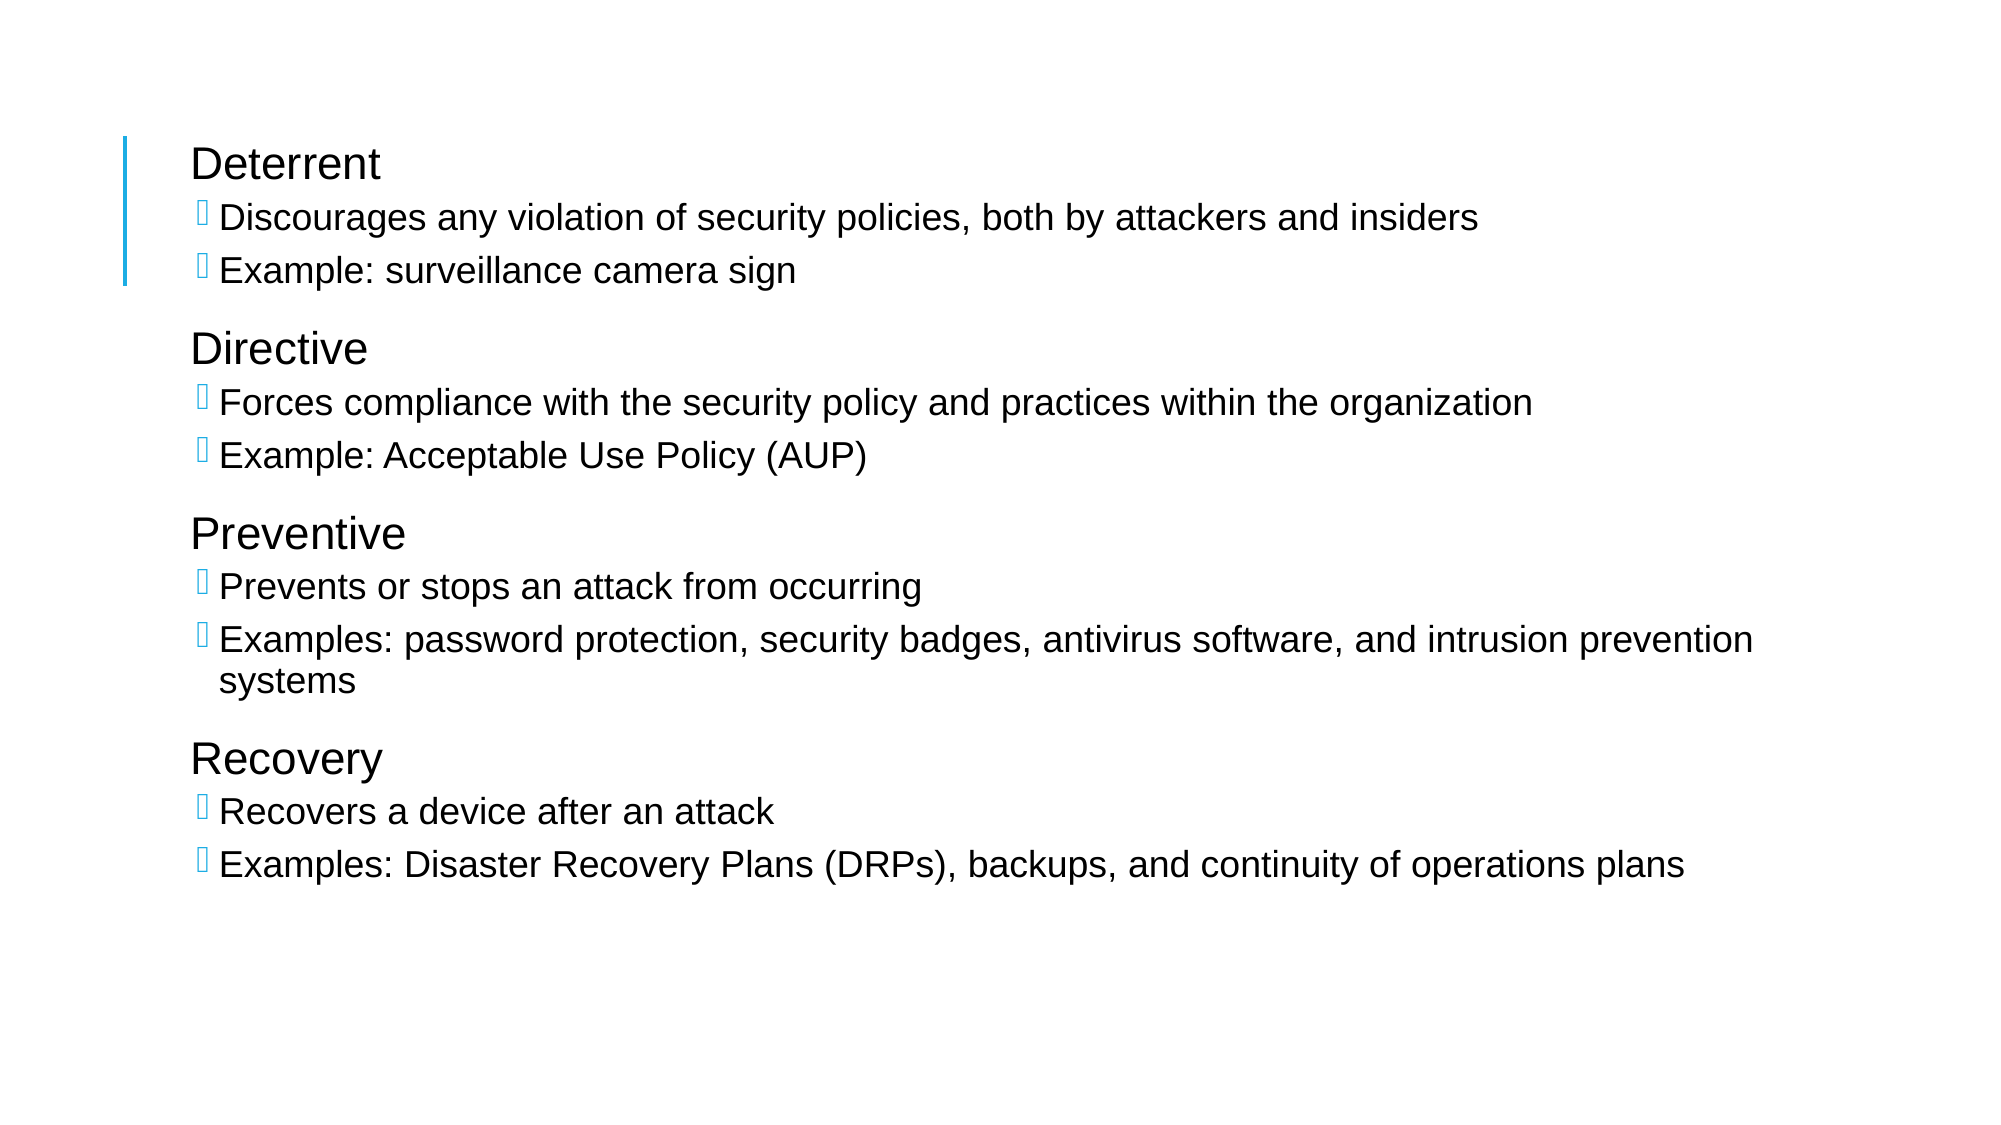

Deterrent
Discourages any violation of security policies, both by attackers and insiders
Example: surveillance camera sign
Directive
Forces compliance with the security policy and practices within the organization
Example: Acceptable Use Policy (AUP)
Preventive
Prevents or stops an attack from occurring
Examples: password protection, security badges, antivirus software, and intrusion prevention systems
Recovery
Recovers a device after an attack
Examples: Disaster Recovery Plans (DRPs), backups, and continuity of operations plans